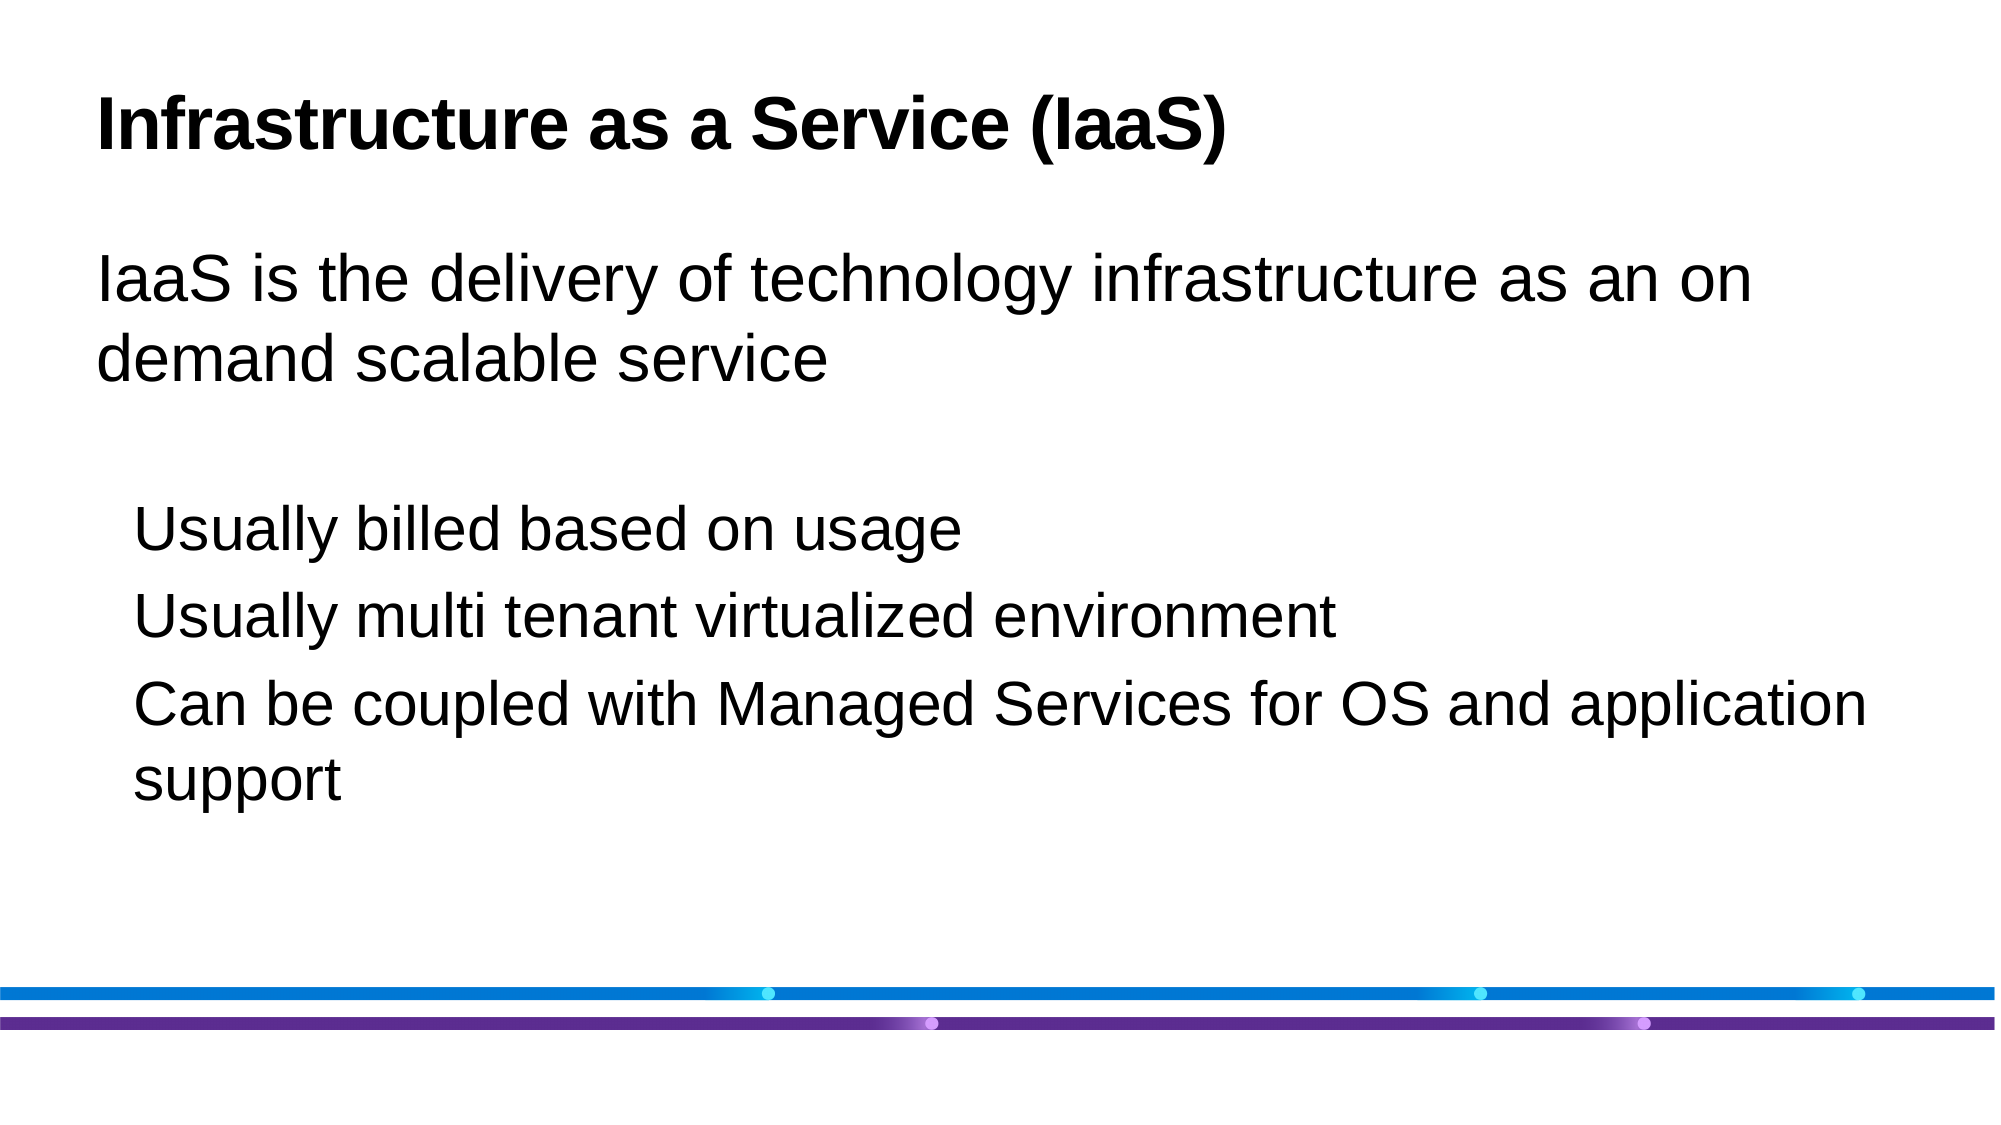

# Infrastructure as a Service (IaaS)
IaaS is the delivery of technology infrastructure as an on demand scalable service
Usually billed based on usage
Usually multi tenant virtualized environment
Can be coupled with Managed Services for OS and application support